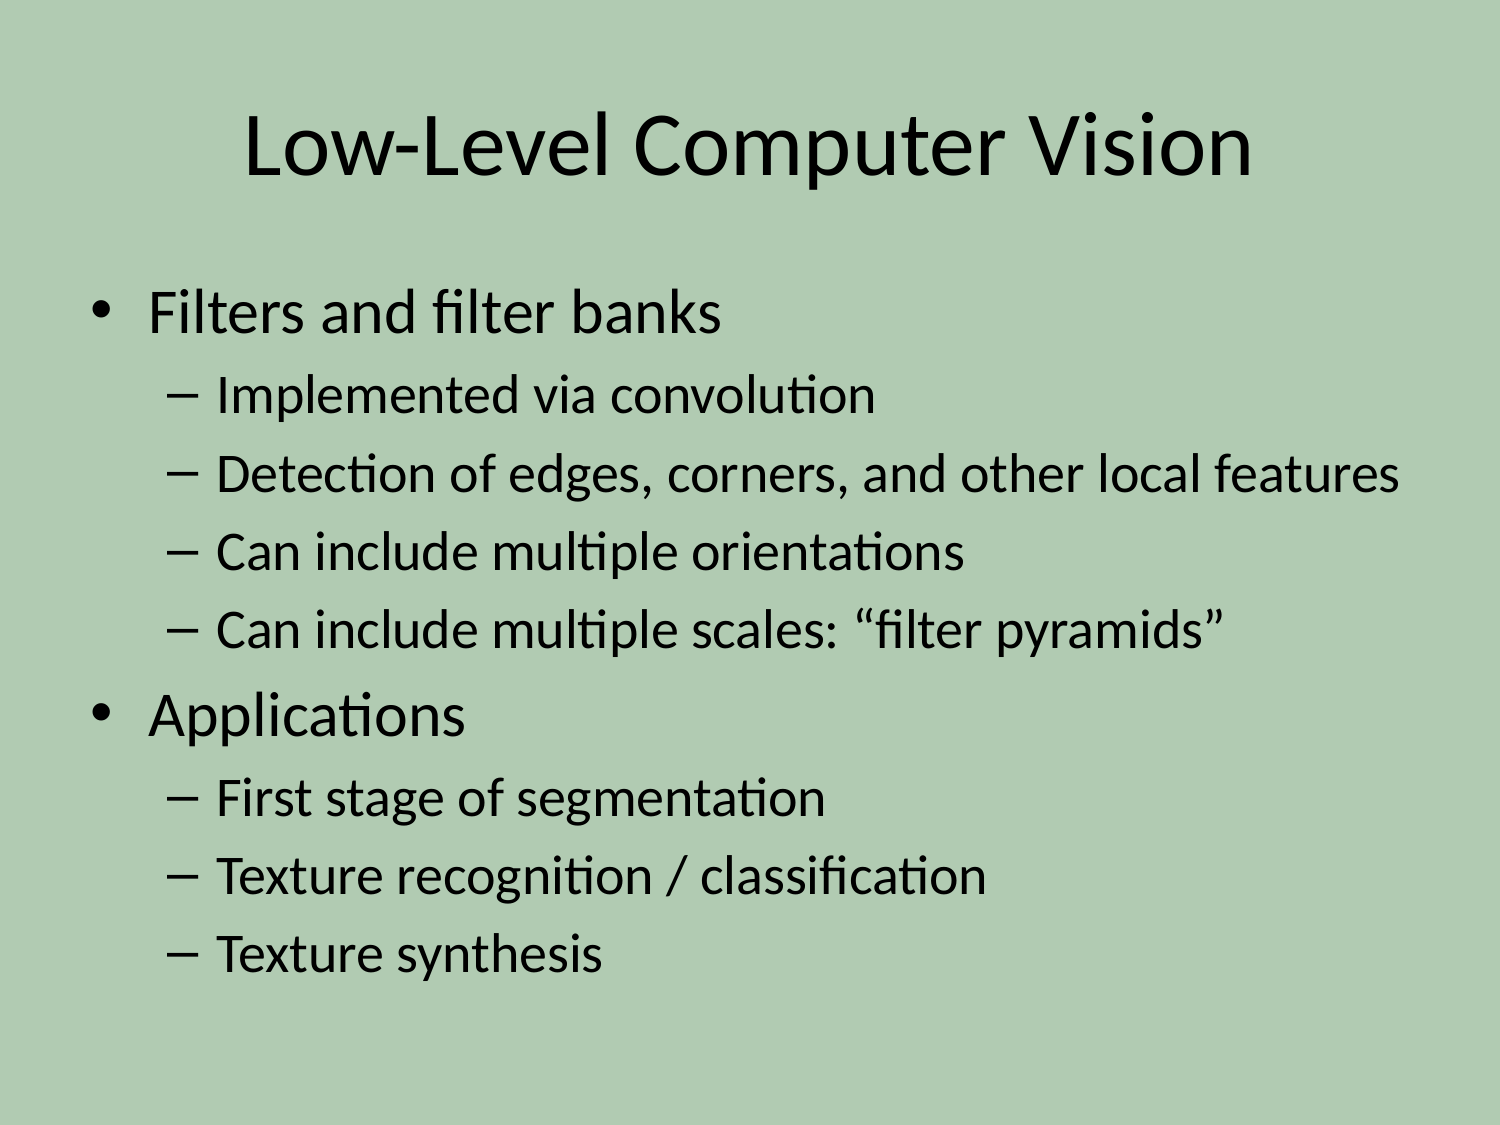

# Low-Level Computer Vision
Filters and filter banks
Implemented via convolution
Detection of edges, corners, and other local features
Can include multiple orientations
Can include multiple scales: “filter pyramids”
Applications
First stage of segmentation
Texture recognition / classification
Texture synthesis